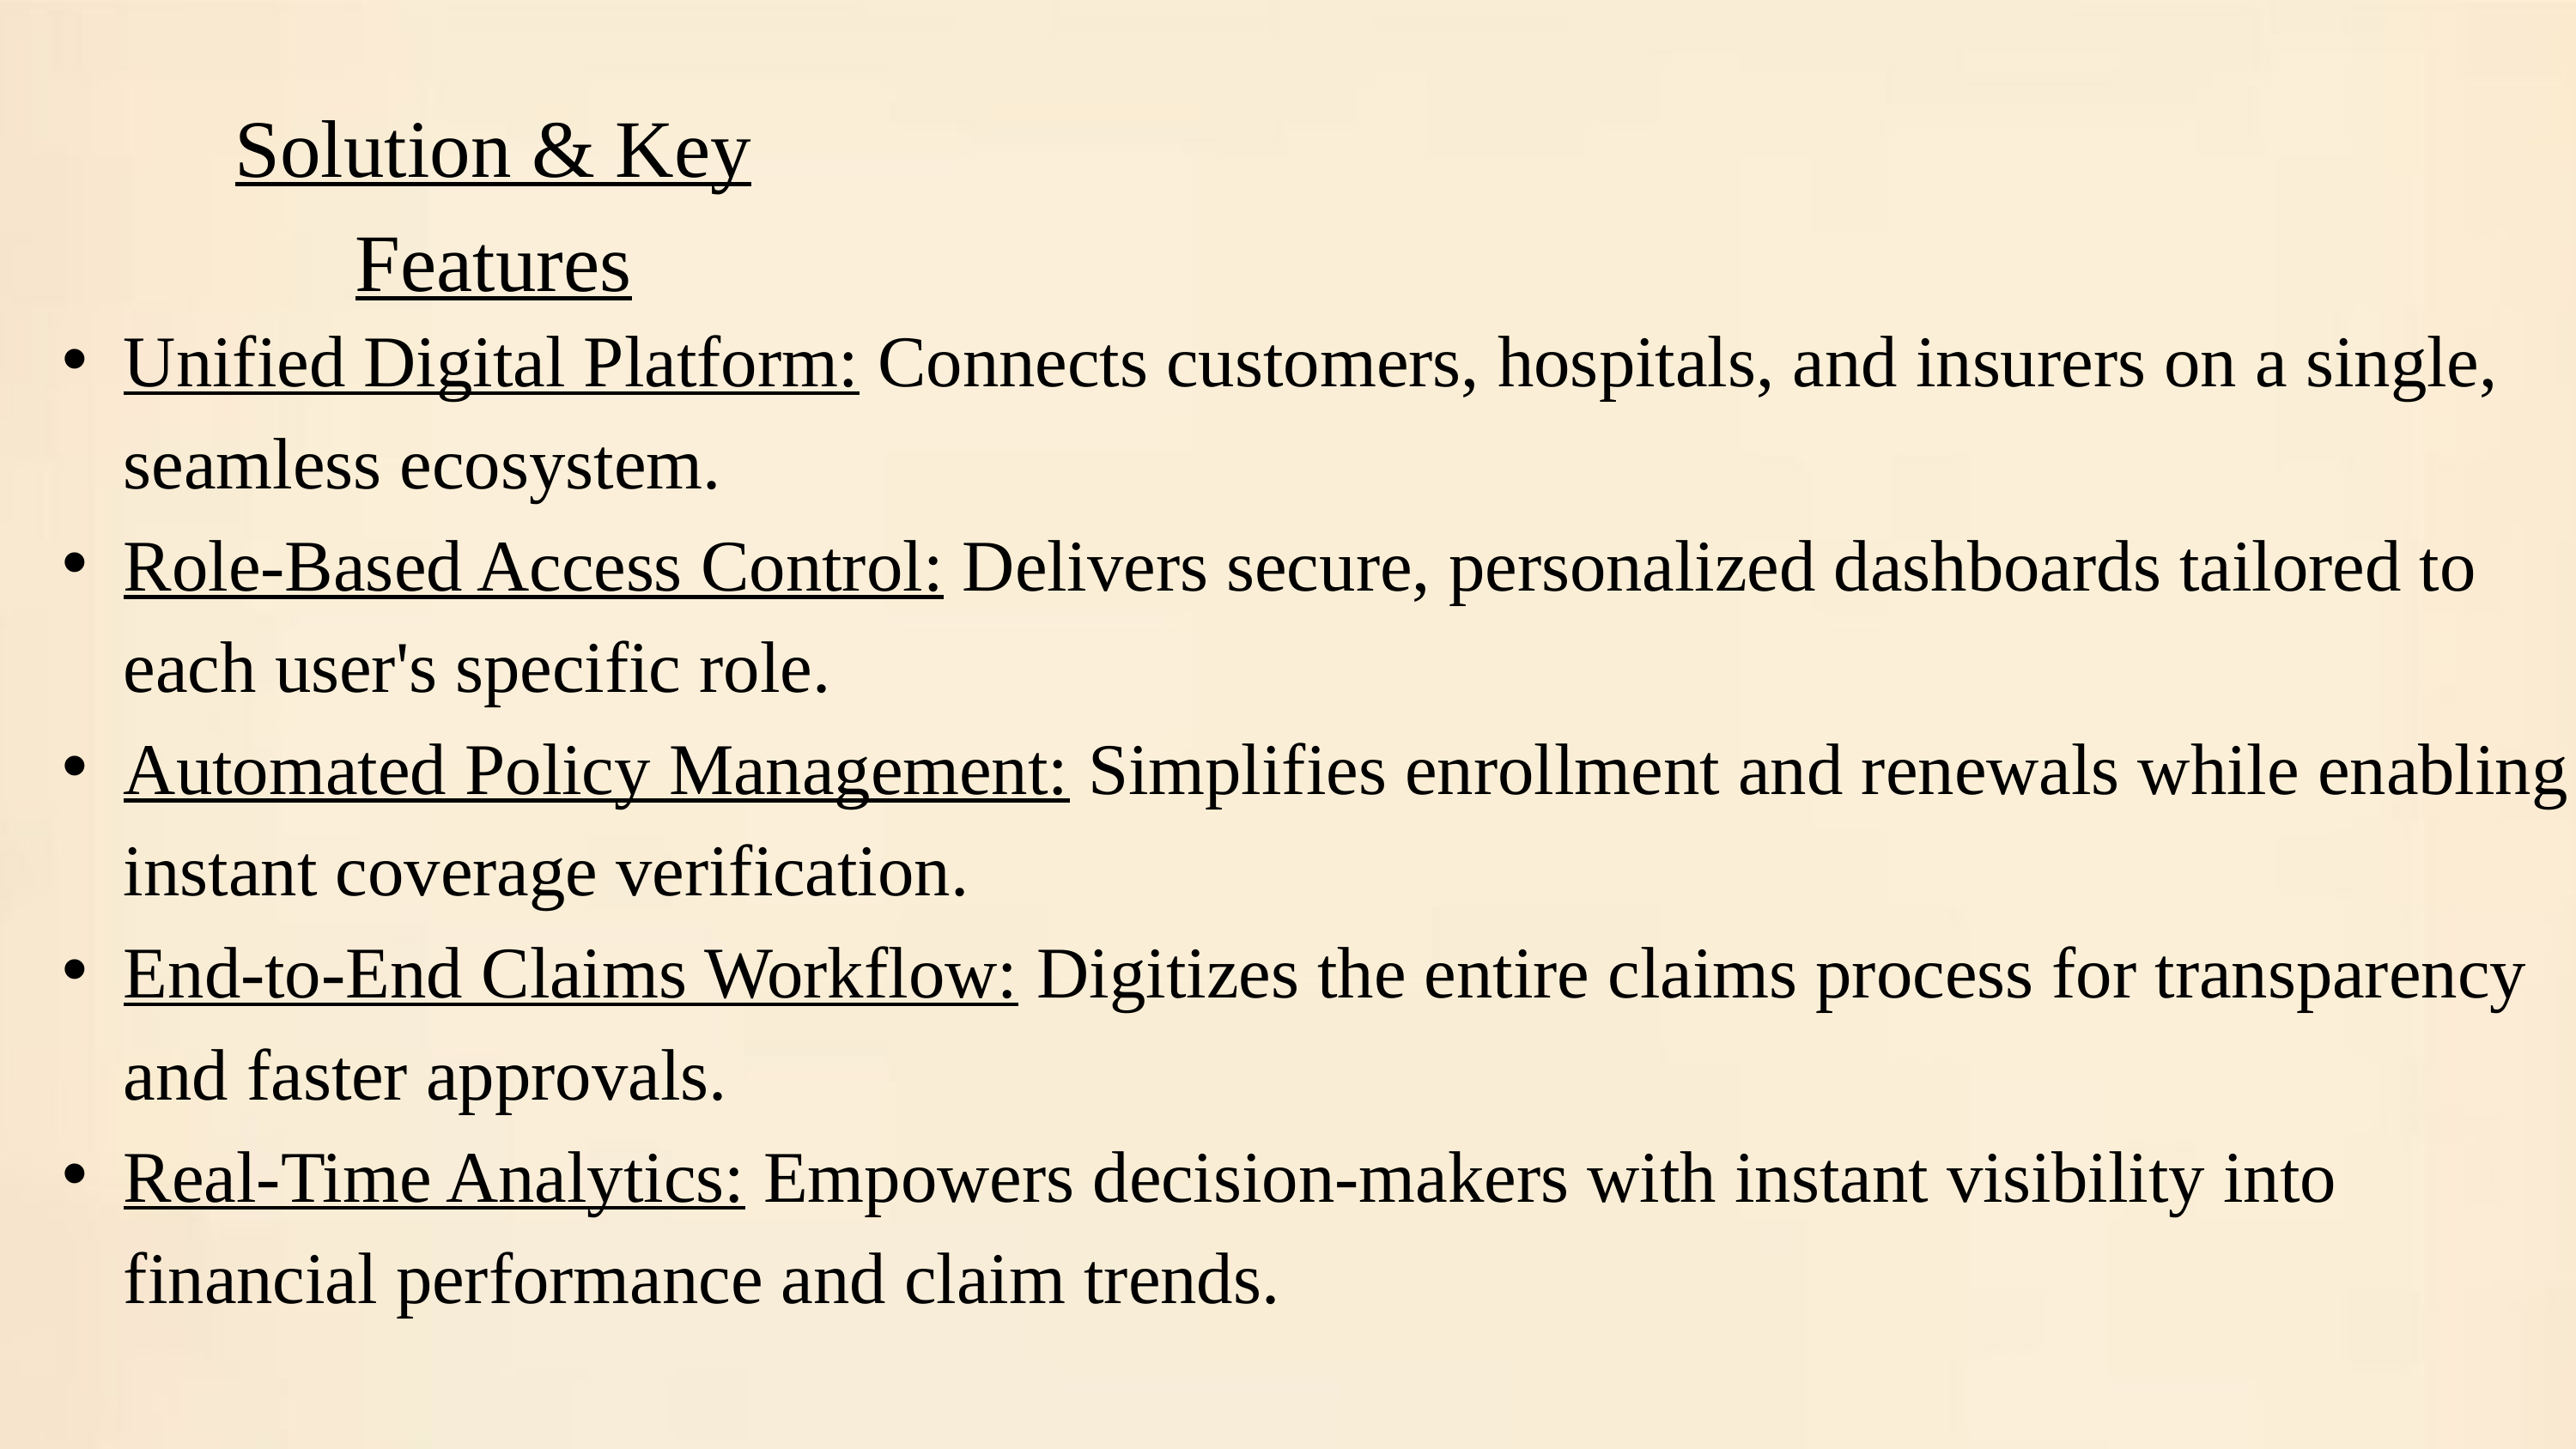

Solution & Key Features
Unified Digital Platform: Connects customers, hospitals, and insurers on a single, seamless ecosystem.
Role-Based Access Control: Delivers secure, personalized dashboards tailored to each user's specific role.
Automated Policy Management: Simplifies enrollment and renewals while enabling instant coverage verification.
End-to-End Claims Workflow: Digitizes the entire claims process for transparency and faster approvals.
Real-Time Analytics: Empowers decision-makers with instant visibility into financial performance and claim trends.